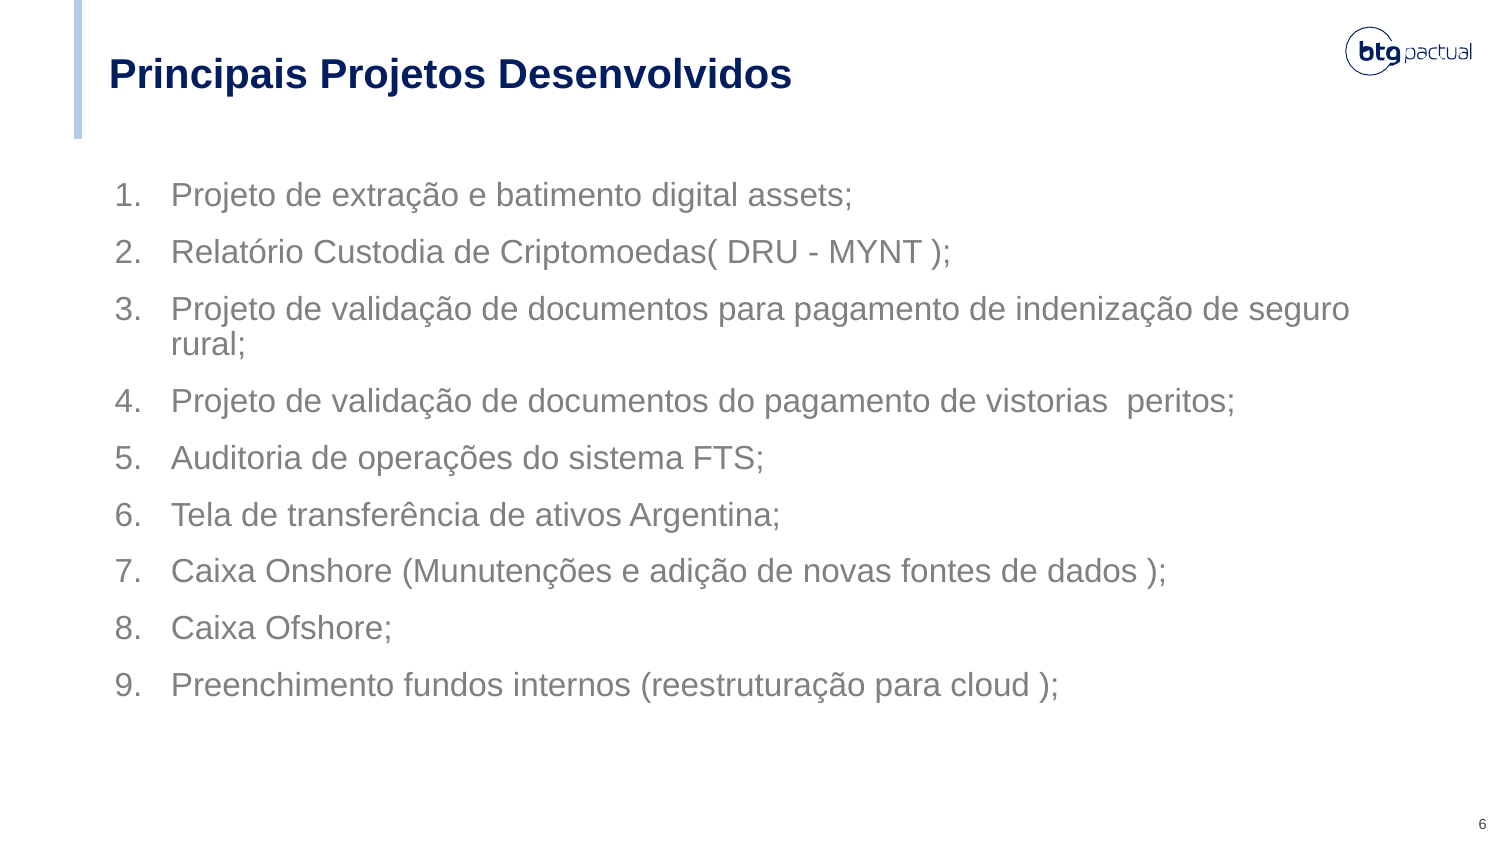

# Principais Projetos Desenvolvidos

Projeto de extração e batimento digital assets;
Relatório Custodia de Criptomoedas( DRU - MYNT );
Projeto de validação de documentos para pagamento de indenização de seguro rural;
Projeto de validação de documentos do pagamento de vistorias  peritos;
Auditoria de operações do sistema FTS;
Tela de transferência de ativos Argentina;
Caixa Onshore (Munutenções e adição de novas fontes de dados );
Caixa Ofshore;
Preenchimento fundos internos (reestruturação para cloud );

6